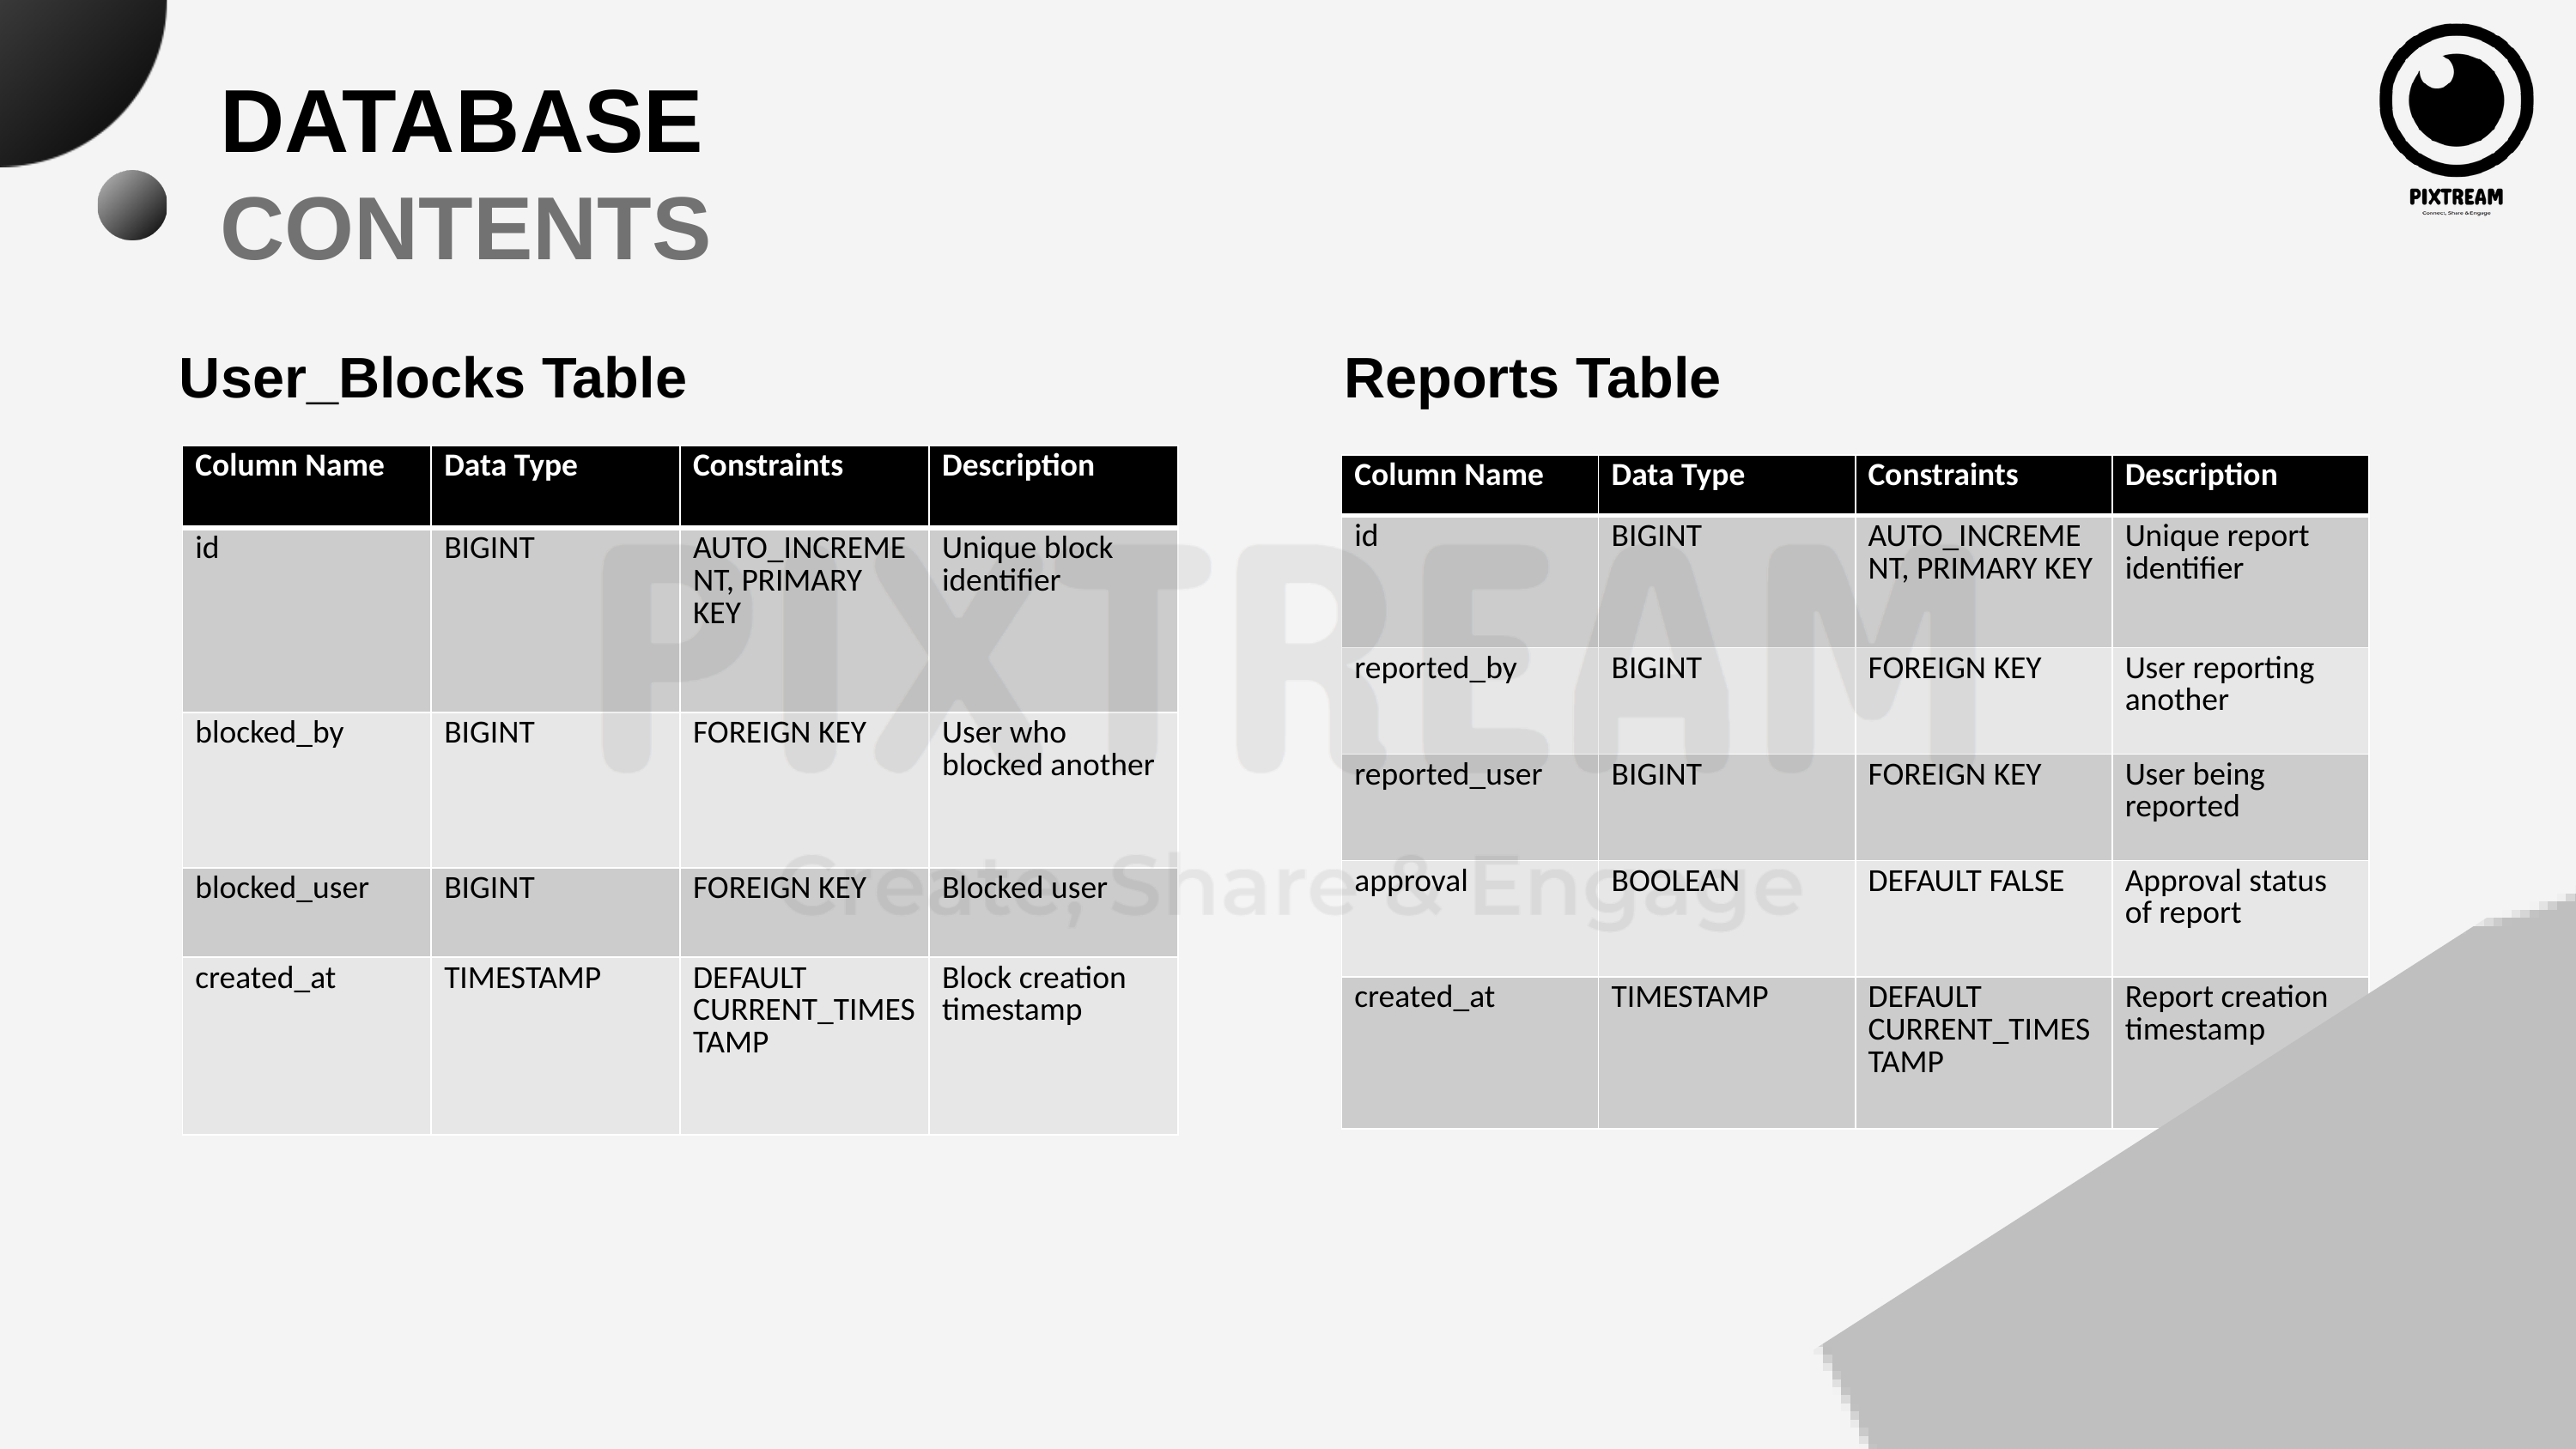

DATABASE
CONTENTS

User_Blocks Table
Reports Table
| Column Name | Data Type | Constraints | Description |
| --- | --- | --- | --- |
| id | BIGINT | AUTO\_INCREMENT, PRIMARY KEY | Unique block identifier |
| blocked\_by | BIGINT | FOREIGN KEY | User who blocked another |
| blocked\_user | BIGINT | FOREIGN KEY | Blocked user |
| created\_at | TIMESTAMP | DEFAULT CURRENT\_TIMESTAMP | Block creation timestamp |
| Column Name | Data Type | Constraints | Description |
| --- | --- | --- | --- |
| id | BIGINT | AUTO\_INCREMENT, PRIMARY KEY | Unique report identifier |
| reported\_by | BIGINT | FOREIGN KEY | User reporting another |
| reported\_user | BIGINT | FOREIGN KEY | User being reported |
| approval | BOOLEAN | DEFAULT FALSE | Approval status of report |
| created\_at | TIMESTAMP | DEFAULT CURRENT\_TIMESTAMP | Report creation timestamp |